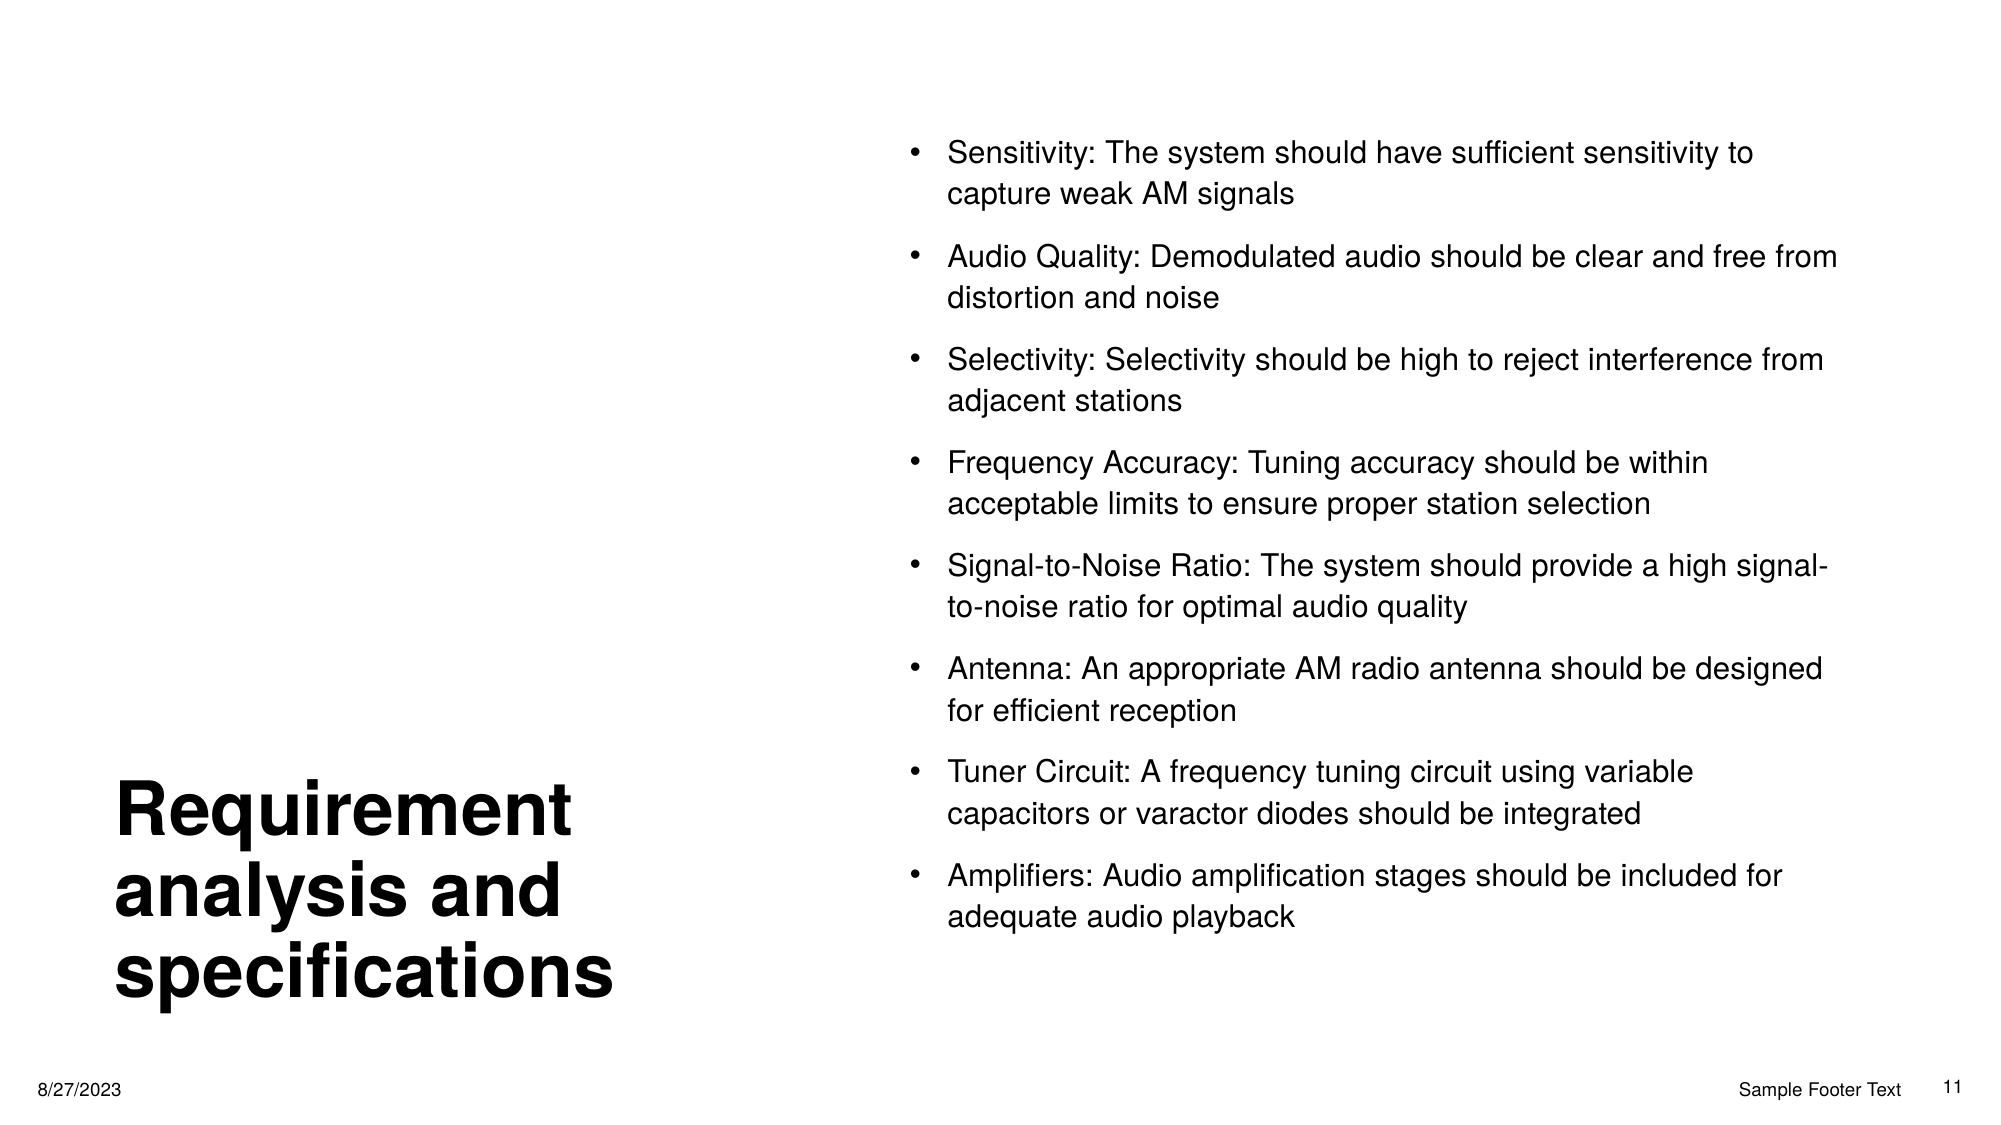

# Requirement analysis and specifications
Sensitivity: The system should have sufficient sensitivity to capture weak AM signals
Audio Quality: Demodulated audio should be clear and free from distortion and noise
Selectivity: Selectivity should be high to reject interference from adjacent stations
Frequency Accuracy: Tuning accuracy should be within acceptable limits to ensure proper station selection
Signal-to-Noise Ratio: The system should provide a high signal-to-noise ratio for optimal audio quality
Antenna: An appropriate AM radio antenna should be designed for efficient reception
Tuner Circuit: A frequency tuning circuit using variable capacitors or varactor diodes should be integrated
Amplifiers: Audio amplification stages should be included for adequate audio playback
8/27/2023
Sample Footer Text
11